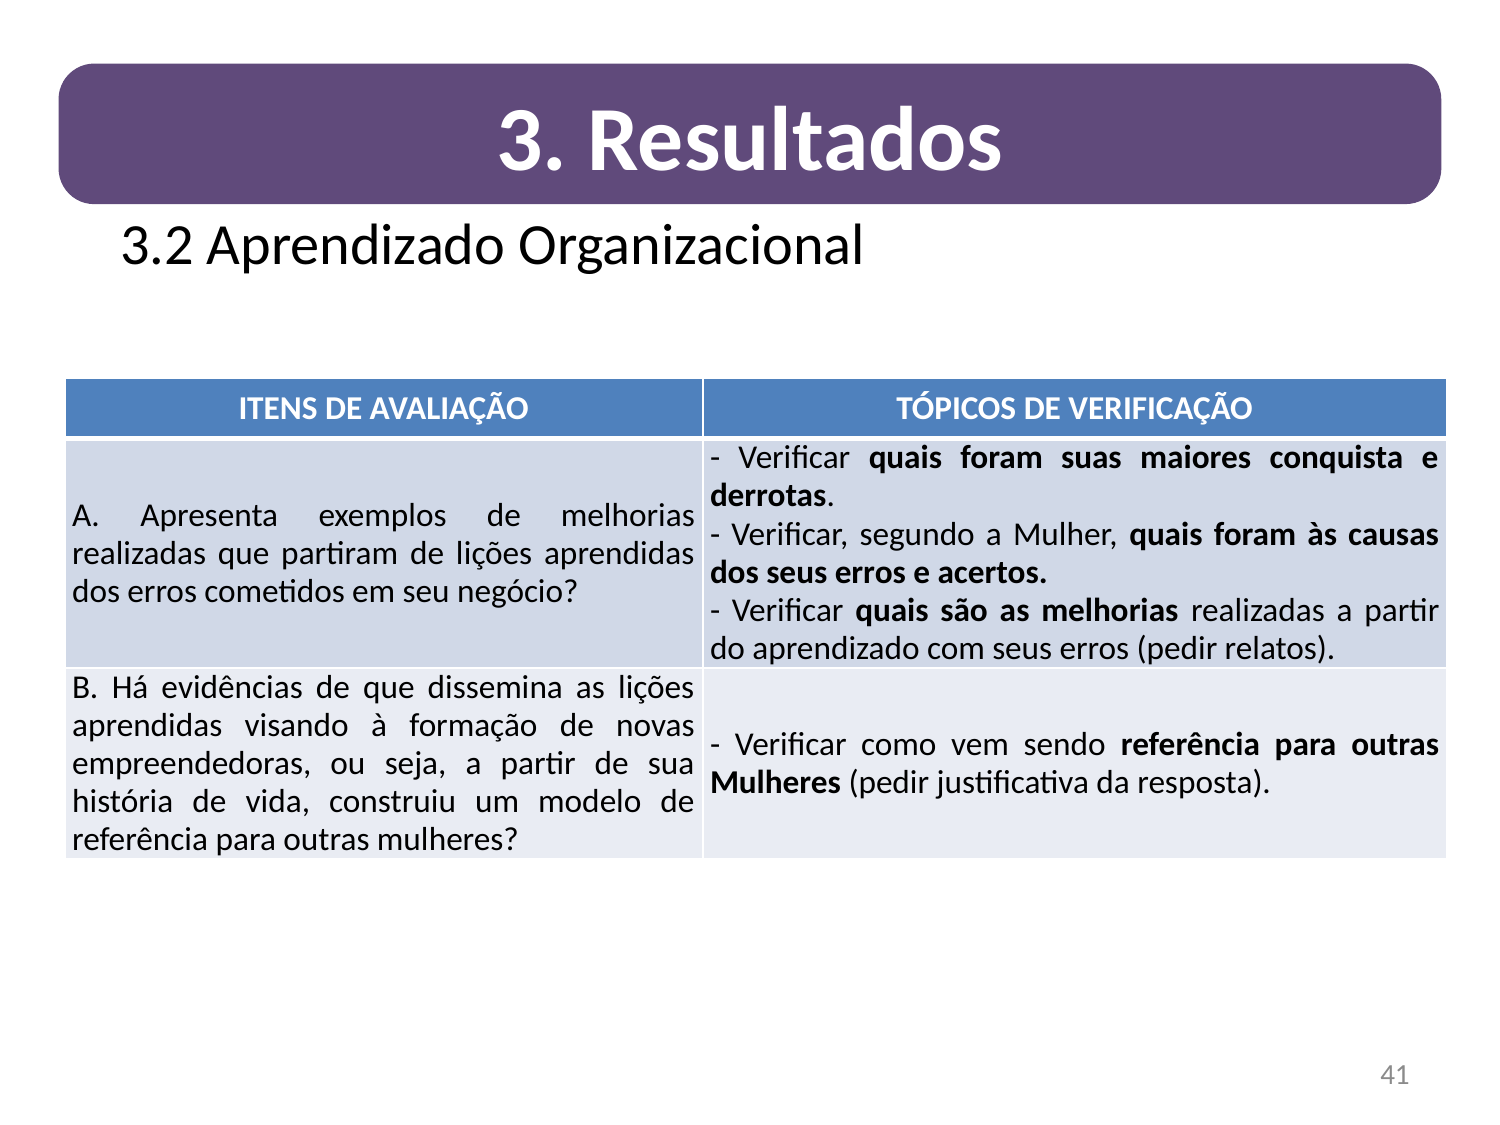

3. Resultados
# 3.2 Aprendizado Organizacional
| ITENS DE AVALIAÇÃO | TÓPICOS DE VERIFICAÇÃO |
| --- | --- |
| A. Apresenta exemplos de melhorias realizadas que partiram de lições aprendidas dos erros cometidos em seu negócio? | - Verificar quais foram suas maiores conquista e derrotas. - Verificar, segundo a Mulher, quais foram às causas dos seus erros e acertos. - Verificar quais são as melhorias realizadas a partir do aprendizado com seus erros (pedir relatos). |
| B. Há evidências de que dissemina as lições aprendidas visando à formação de novas empreendedoras, ou seja, a partir de sua história de vida, construiu um modelo de referência para outras mulheres? | - Verificar como vem sendo referência para outras Mulheres (pedir justificativa da resposta). |
41